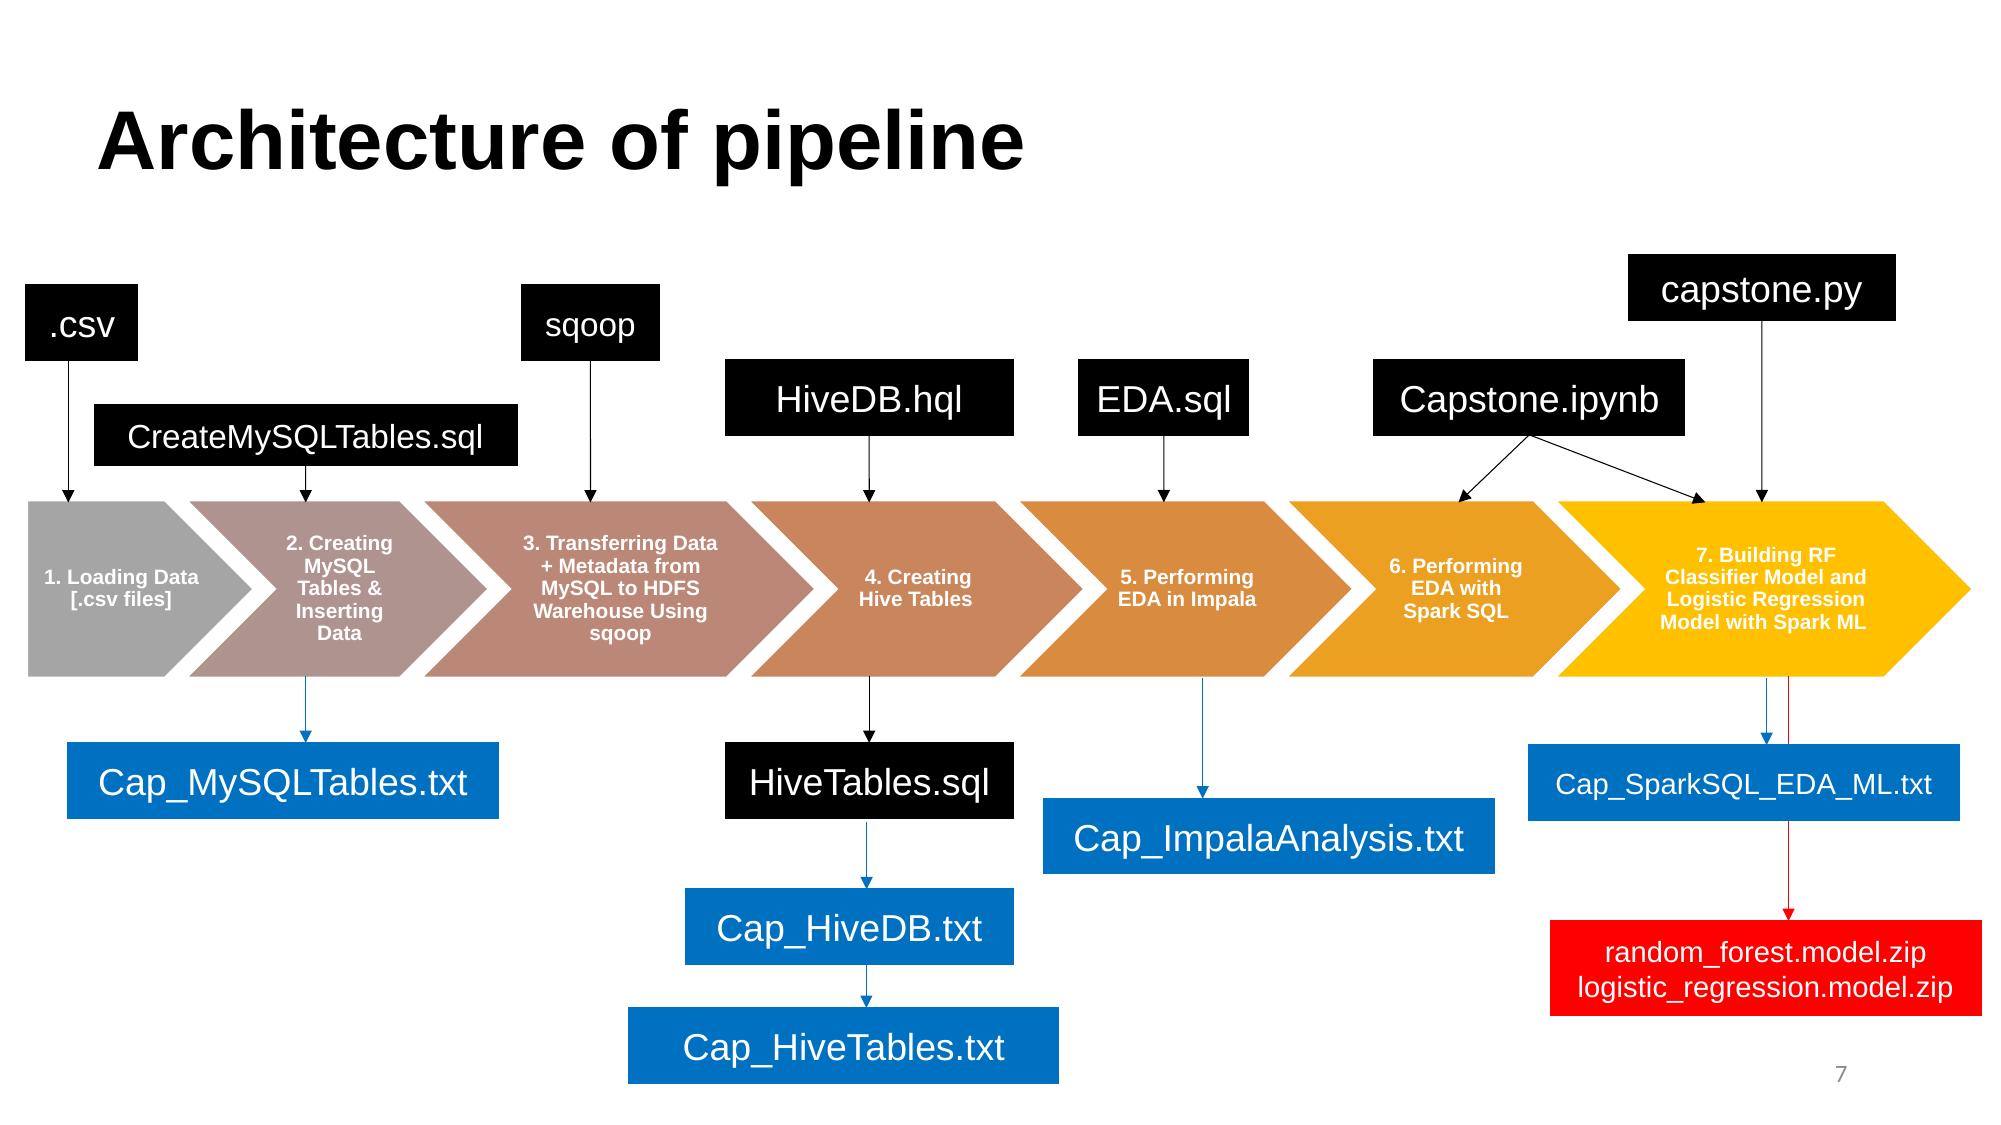

# Architecture of pipeline
capstone.py
.csv
sqoop
EDA.sql
Capstone.ipynb
HiveDB.hql
CreateMySQLTables.sql
1. Loading Data [.csv files]
2. Creating MySQL Tables & Inserting Data
3. Transferring Data + Metadata from MySQL to HDFS Warehouse Using sqoop
4. Creating Hive Tables
5. Performing EDA in Impala
6. Performing EDA with Spark SQL
7. Building RF Classifier Model and Logistic Regression Model with Spark ML
Cap_MySQLTables.txt
HiveTables.sql
random_forest.model.zip
logistic_regression.model.zip
Cap_ImpalaAnalysis.txt
Cap_SparkSQL_EDA_ML.txt
Cap_HiveDB.txt
Cap_HiveTables.txt
7